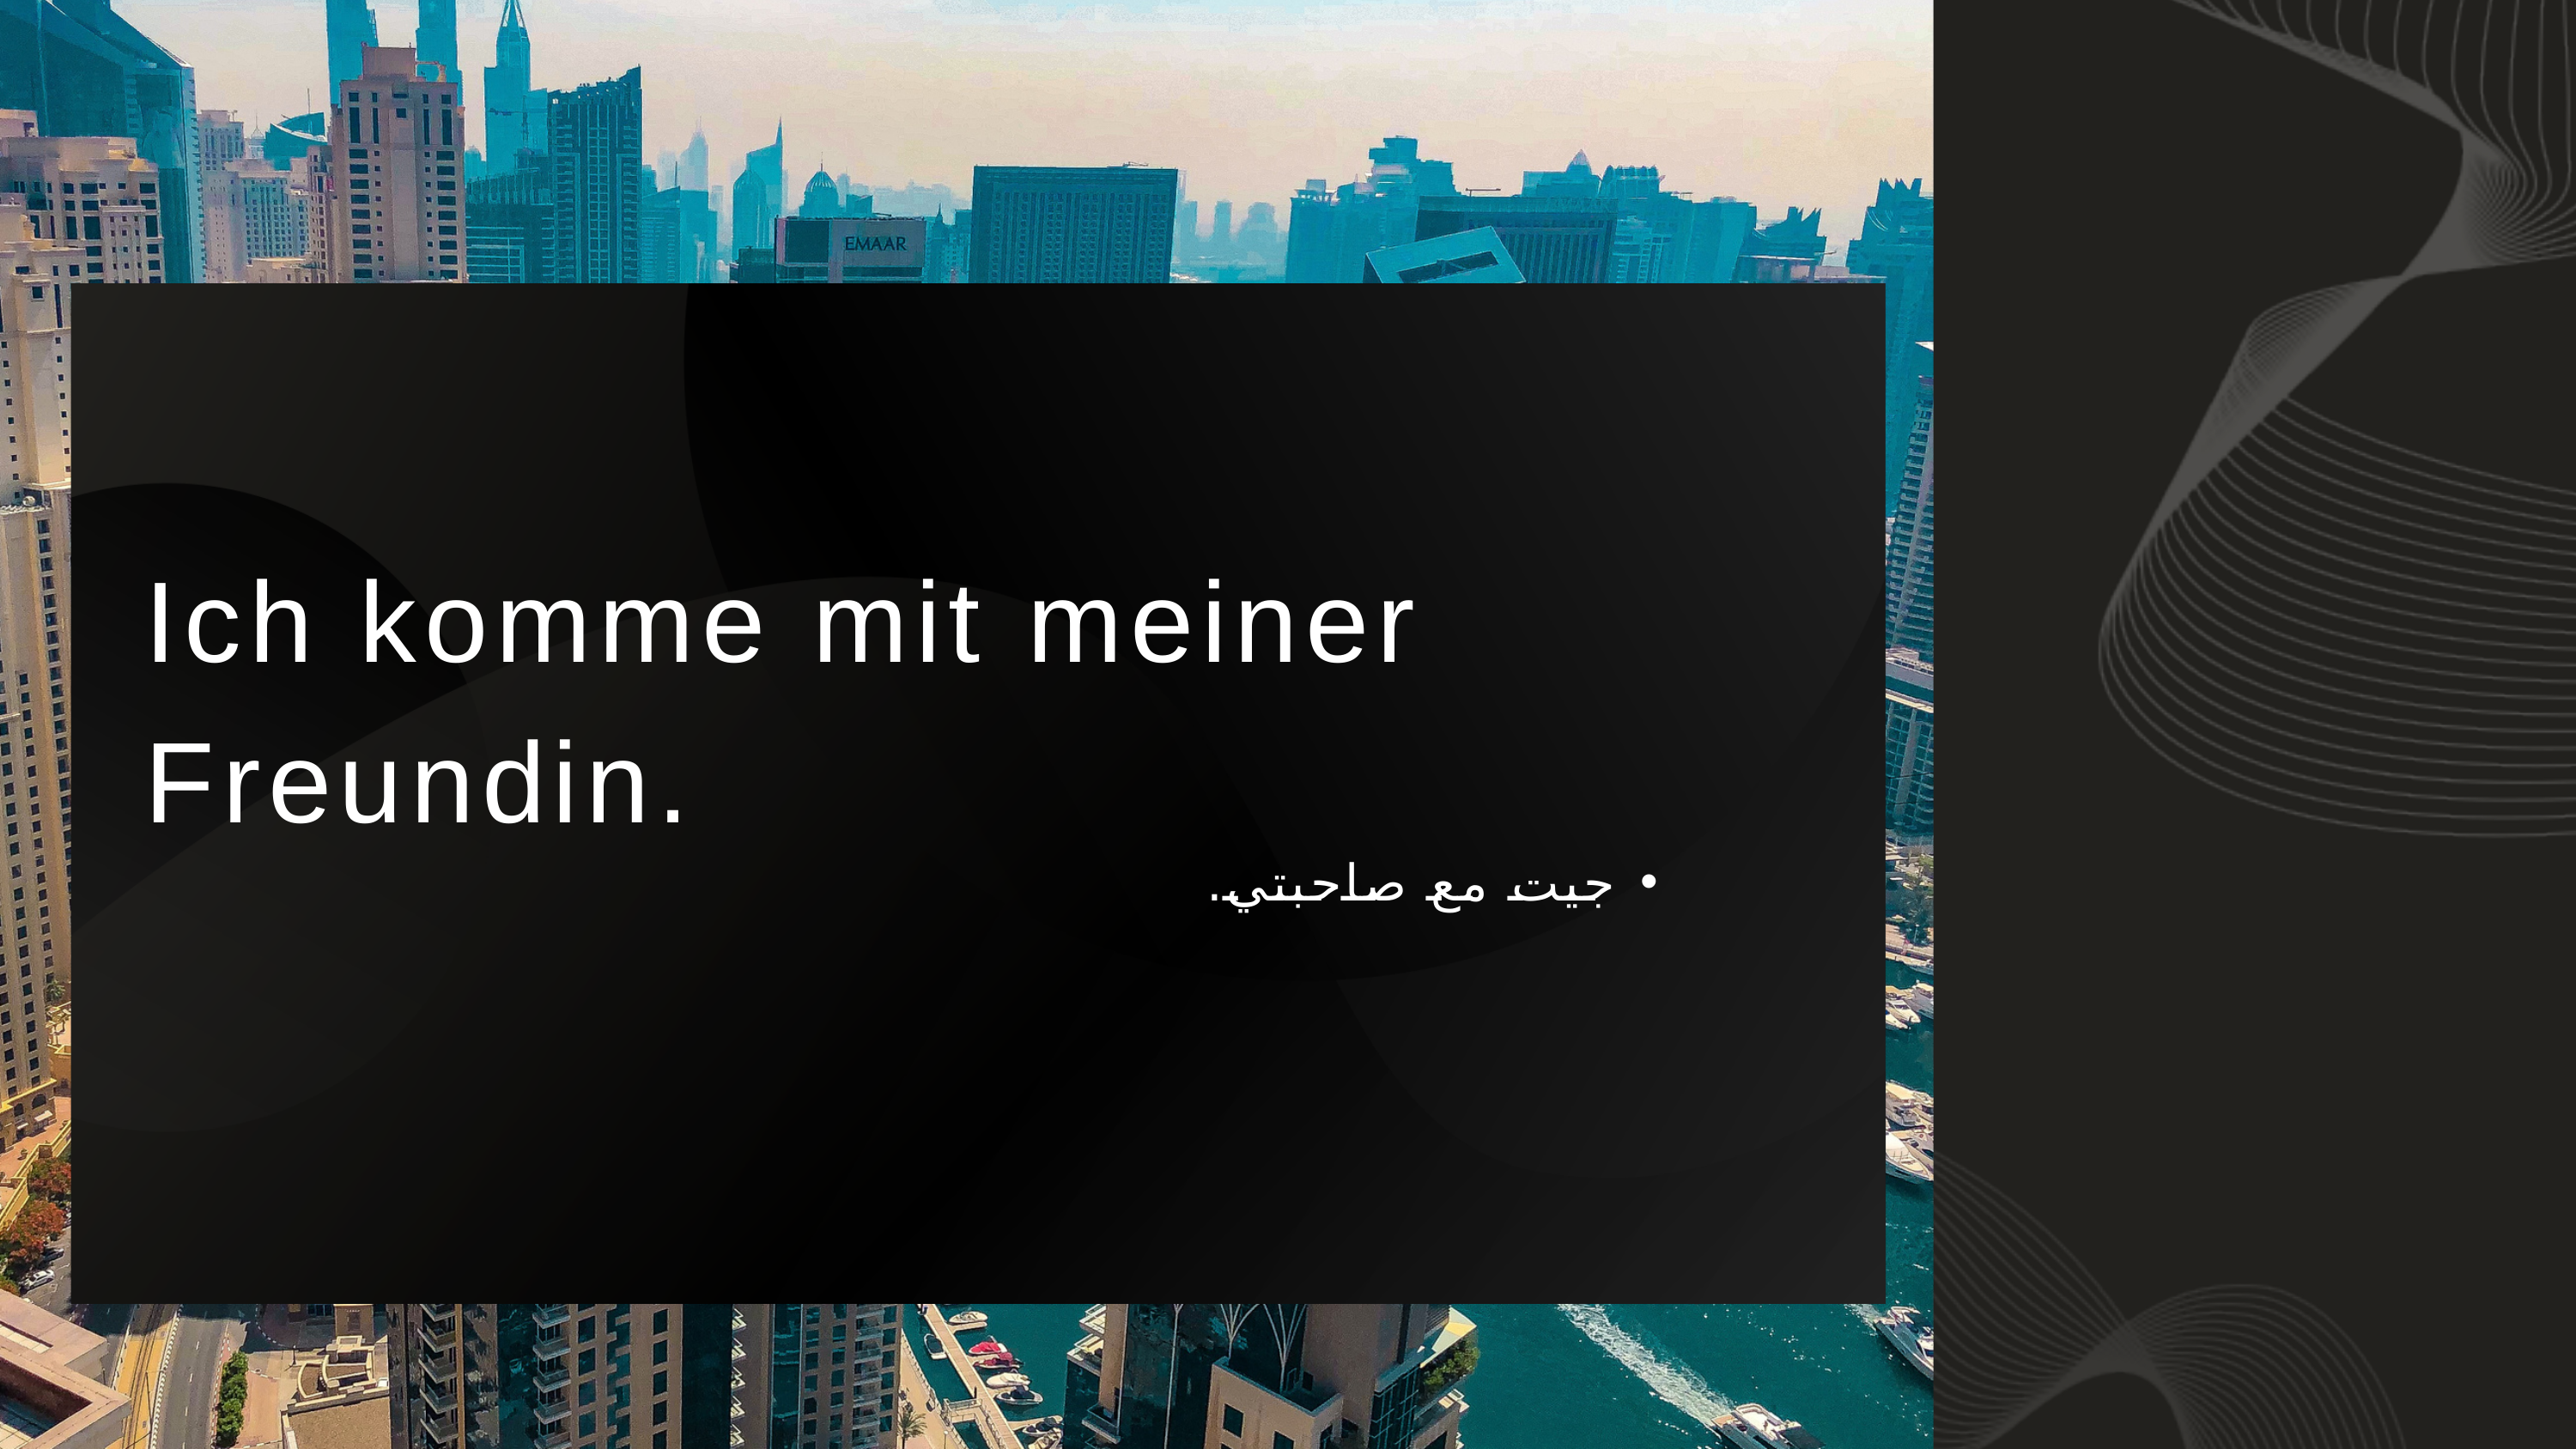

Ich komme mit meiner Freundin.

جيت مع صاحبتي.